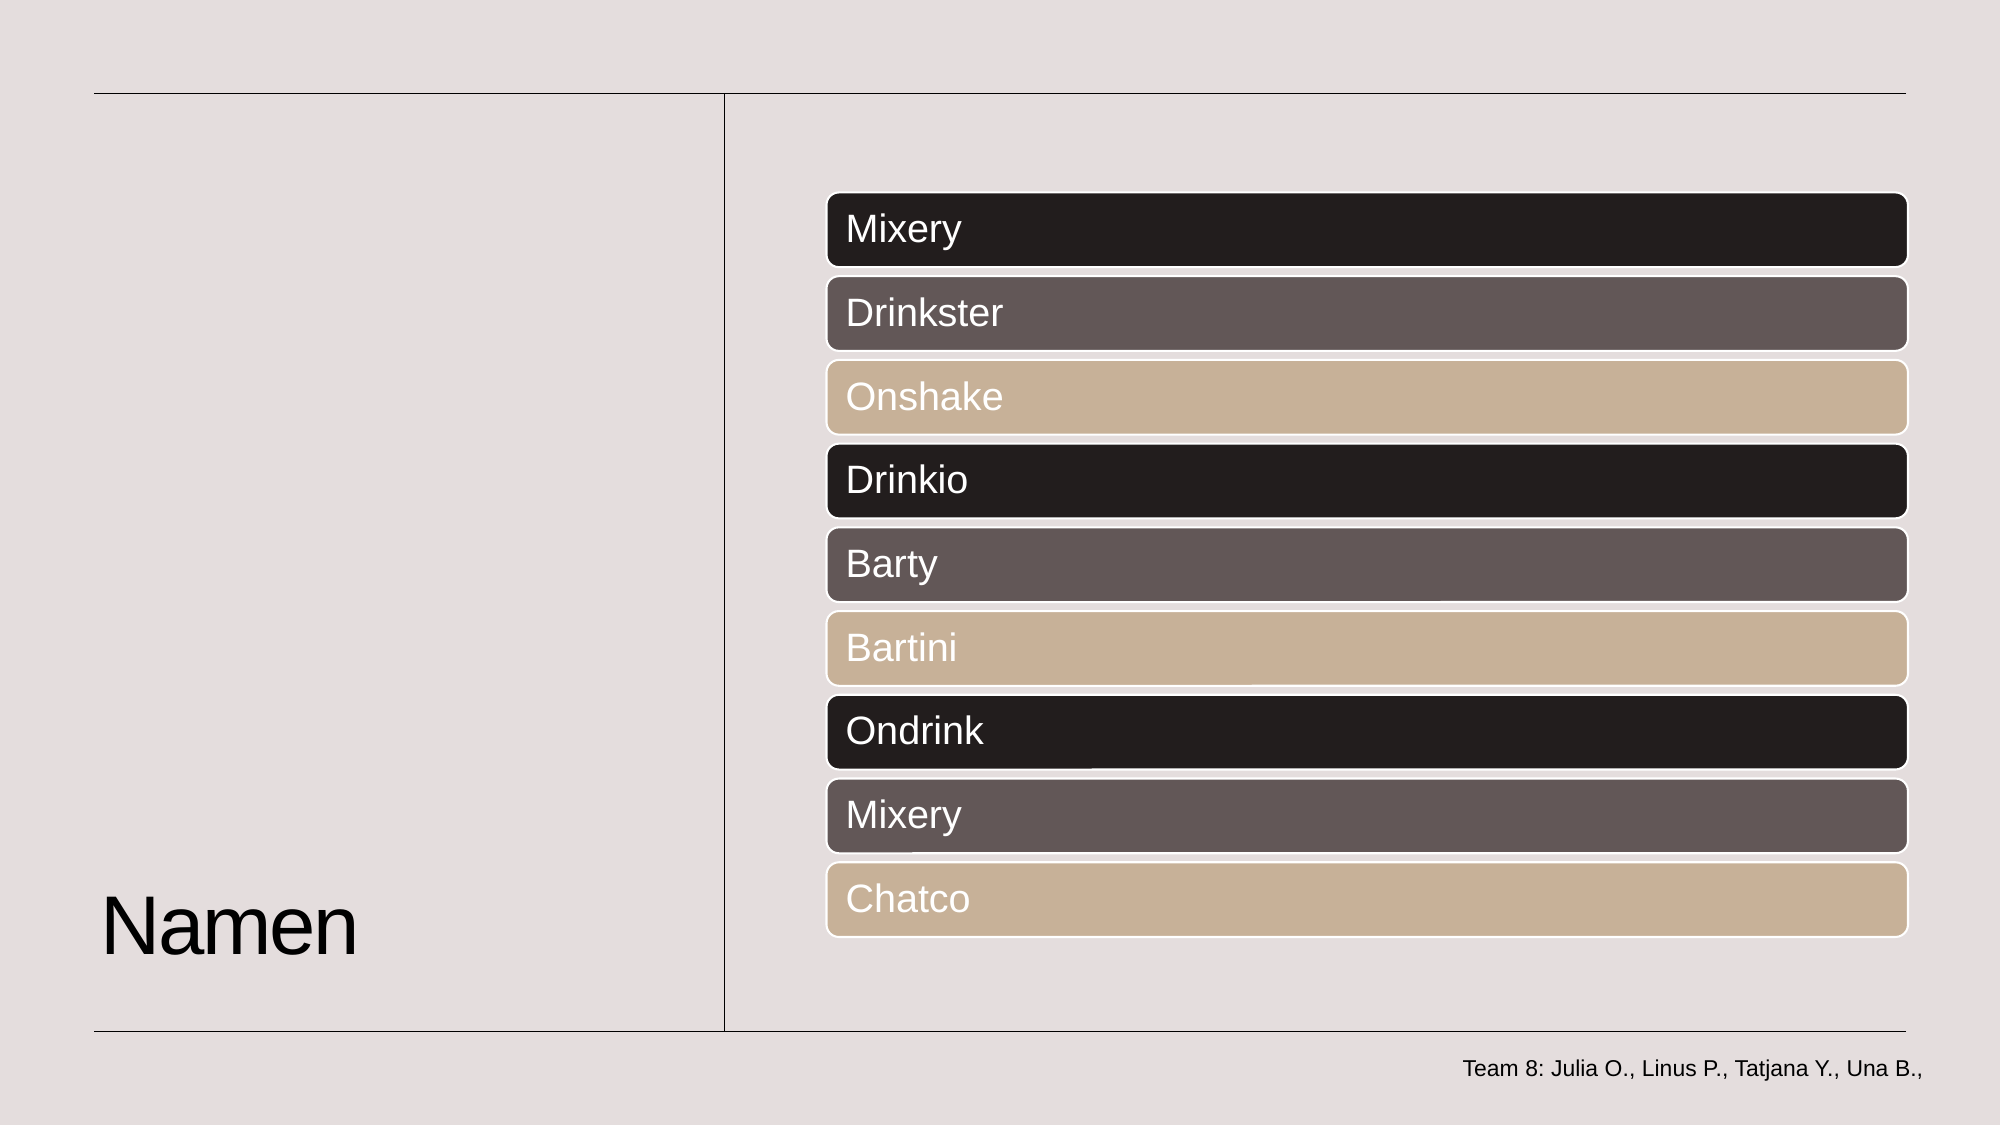

# Namen
Mixery
Drinkster
Onshake
Drinkio
Barty
Bartini
Ondrink
Mixery
Chatco
Team 8: Julia O., Linus P., Tatjana Y., Una B.,